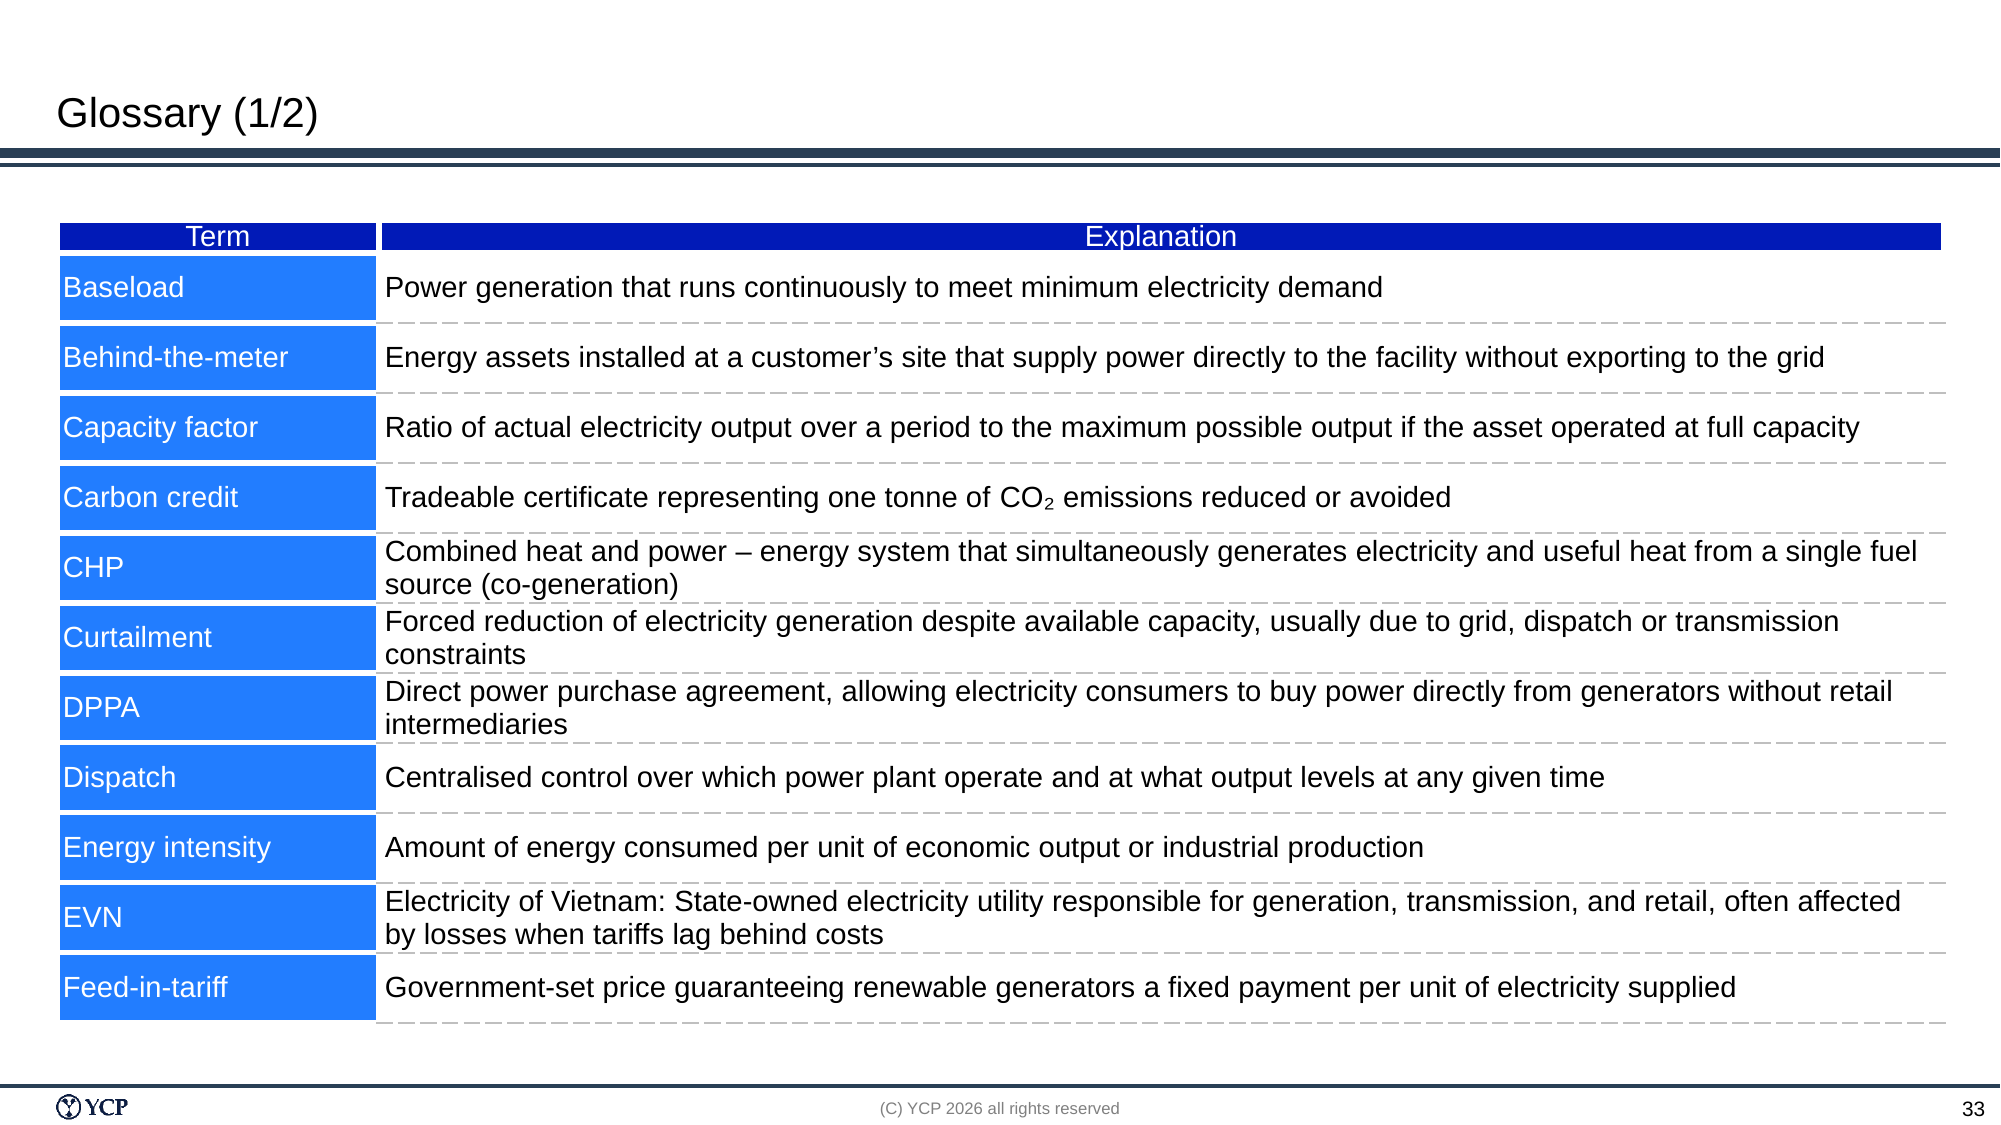

# Glossary (1/2)
| Term | Explanation |
| --- | --- |
| Baseload | Power generation that runs continuously to meet minimum electricity demand |
| Behind-the-meter | Energy assets installed at a customer’s site that supply power directly to the facility without exporting to the grid |
| Capacity factor | Ratio of actual electricity output over a period to the maximum possible output if the asset operated at full capacity |
| Carbon credit | Tradeable certificate representing one tonne of CO₂ emissions reduced or avoided |
| CHP | Combined heat and power – energy system that simultaneously generates electricity and useful heat from a single fuel source (co-generation) |
| Curtailment | Forced reduction of electricity generation despite available capacity, usually due to grid, dispatch or transmission constraints |
| DPPA | Direct power purchase agreement, allowing electricity consumers to buy power directly from generators without retail intermediaries |
| Dispatch | Centralised control over which power plant operate and at what output levels at any given time |
| Energy intensity | Amount of energy consumed per unit of economic output or industrial production |
| EVN | Electricity of Vietnam: State-owned electricity utility responsible for generation, transmission, and retail, often affected by losses when tariffs lag behind costs |
| Feed-in-tariff | Government-set price guaranteeing renewable generators a fixed payment per unit of electricity supplied |